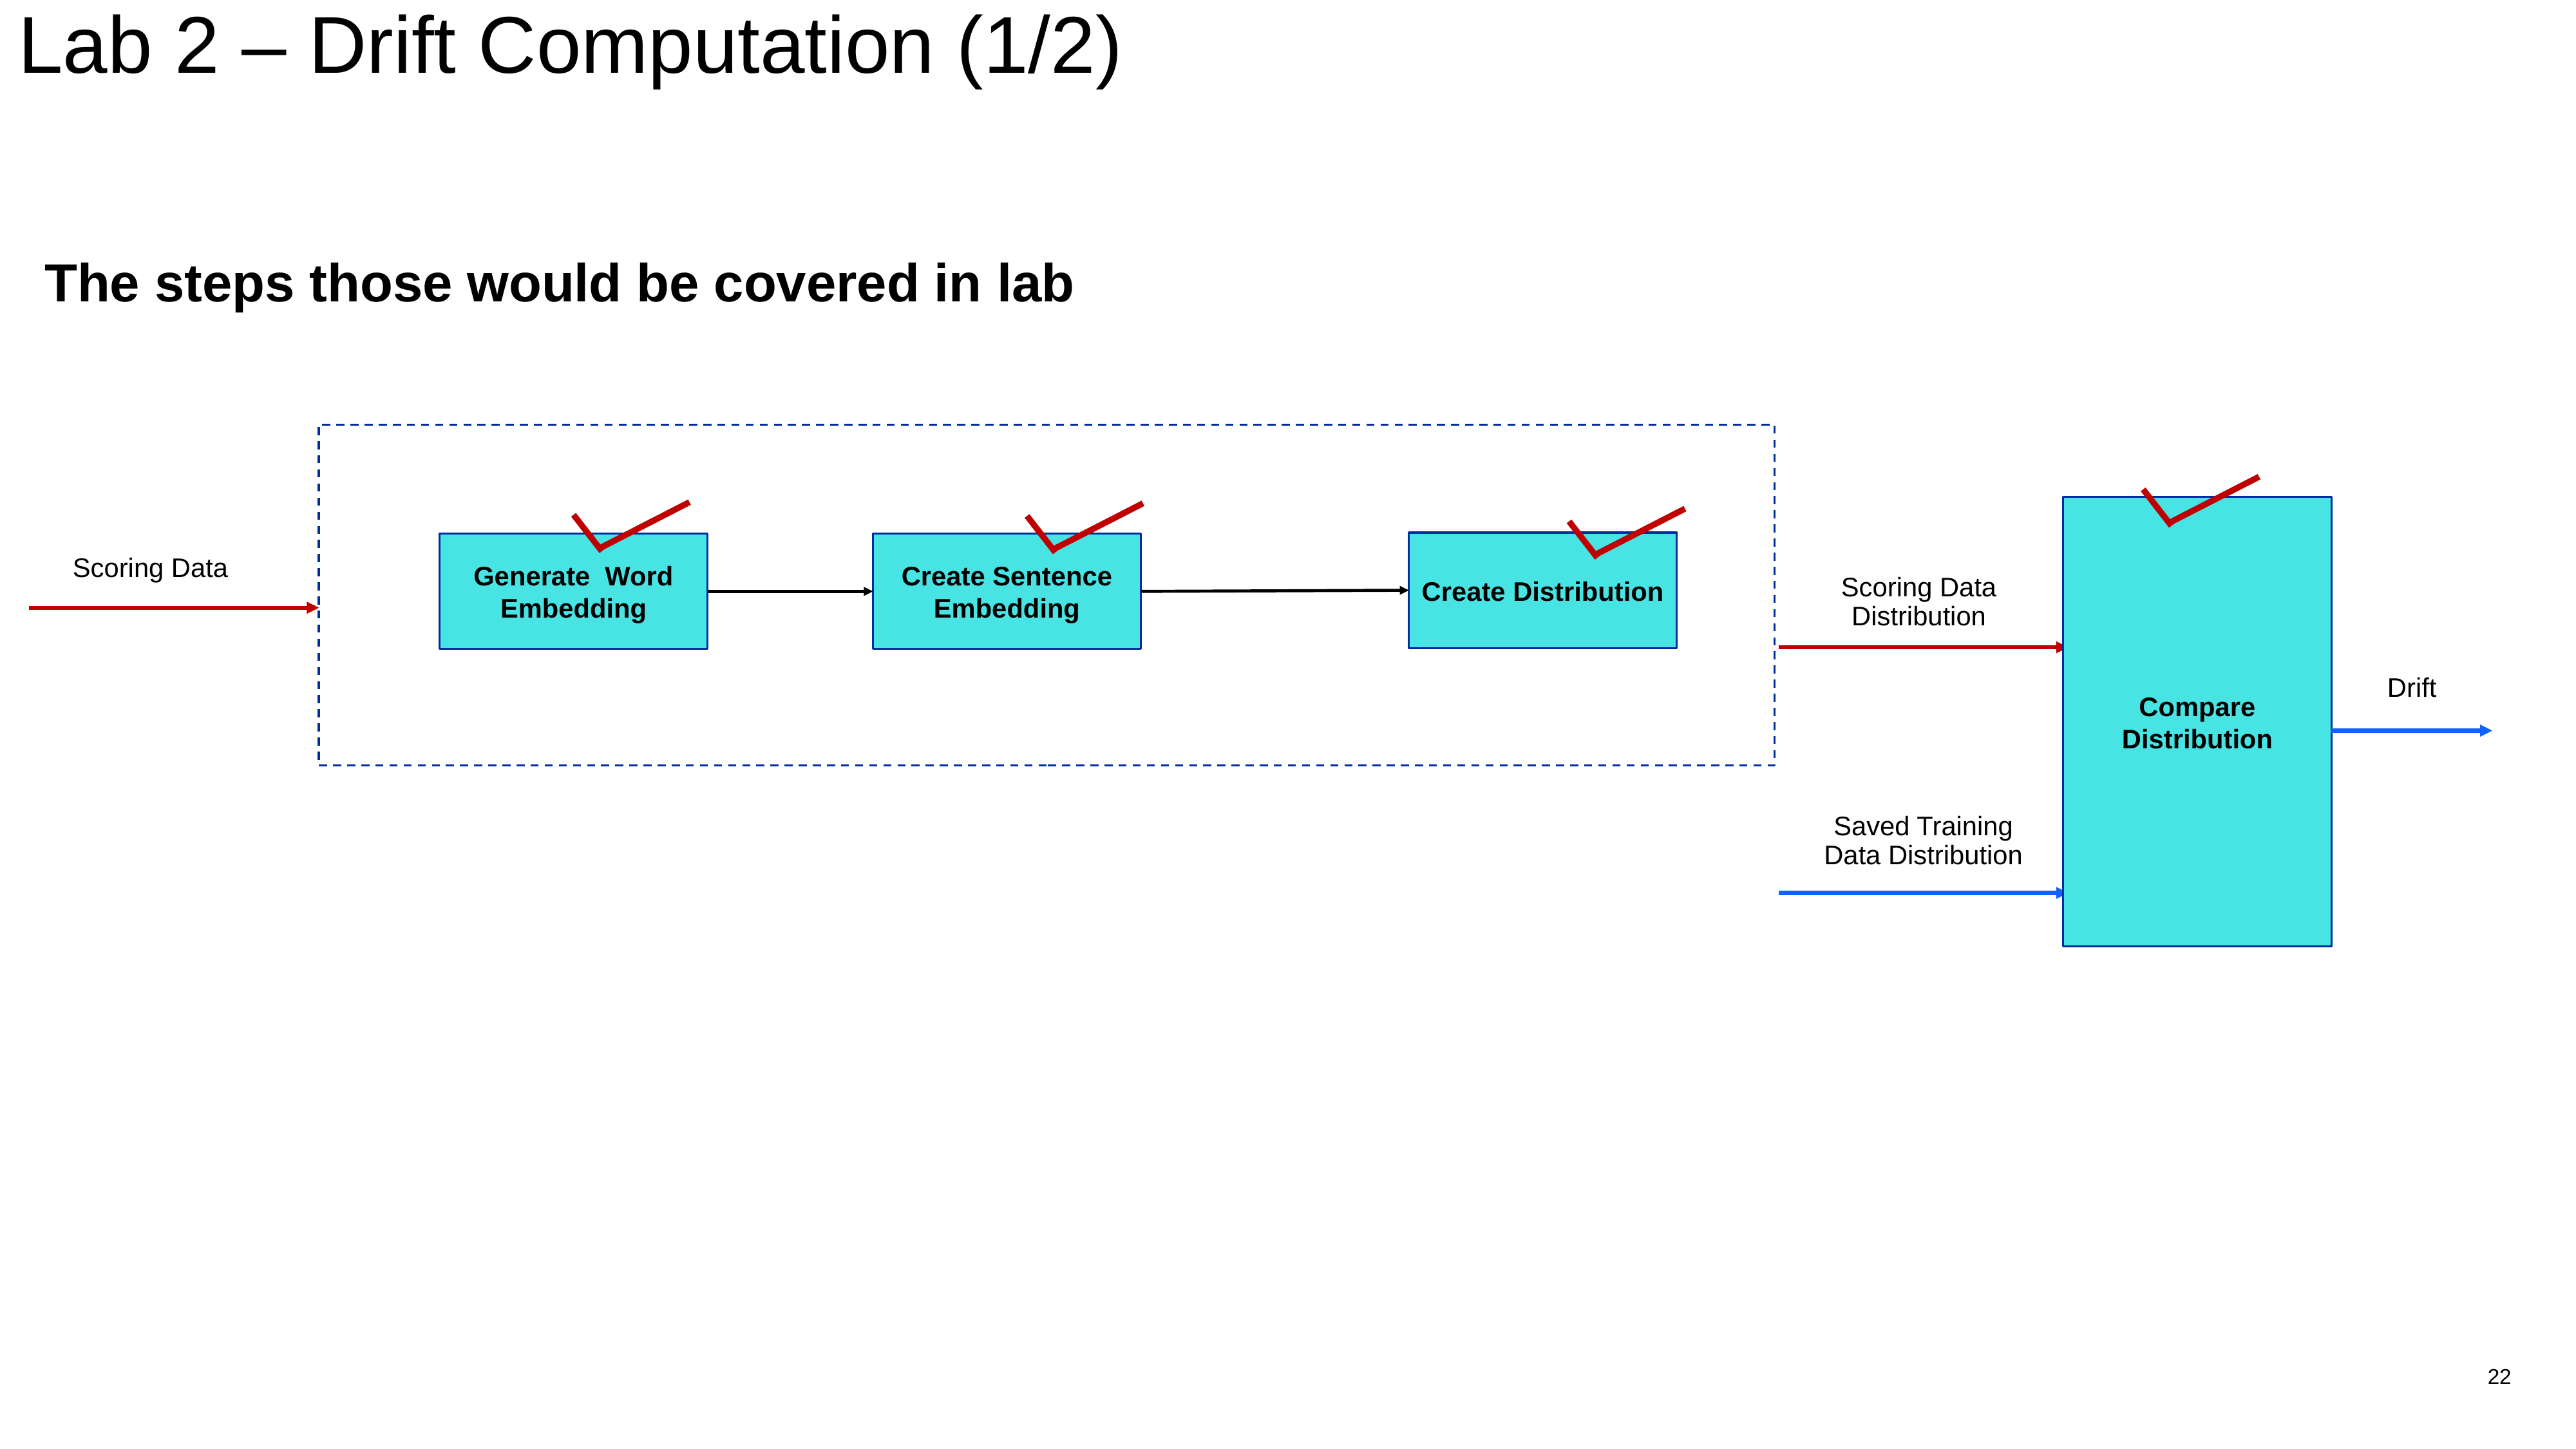

# Lab 2 – Drift Computation (1/2)
The steps those would be covered in lab

Compare Distribution
Create Distribution
Generate  Word Embedding
Create Sentence Embedding
Scoring Data
Scoring Data Distribution
Drift
Saved Training Data Distribution
22
CP4D : Cloud Pak for Data